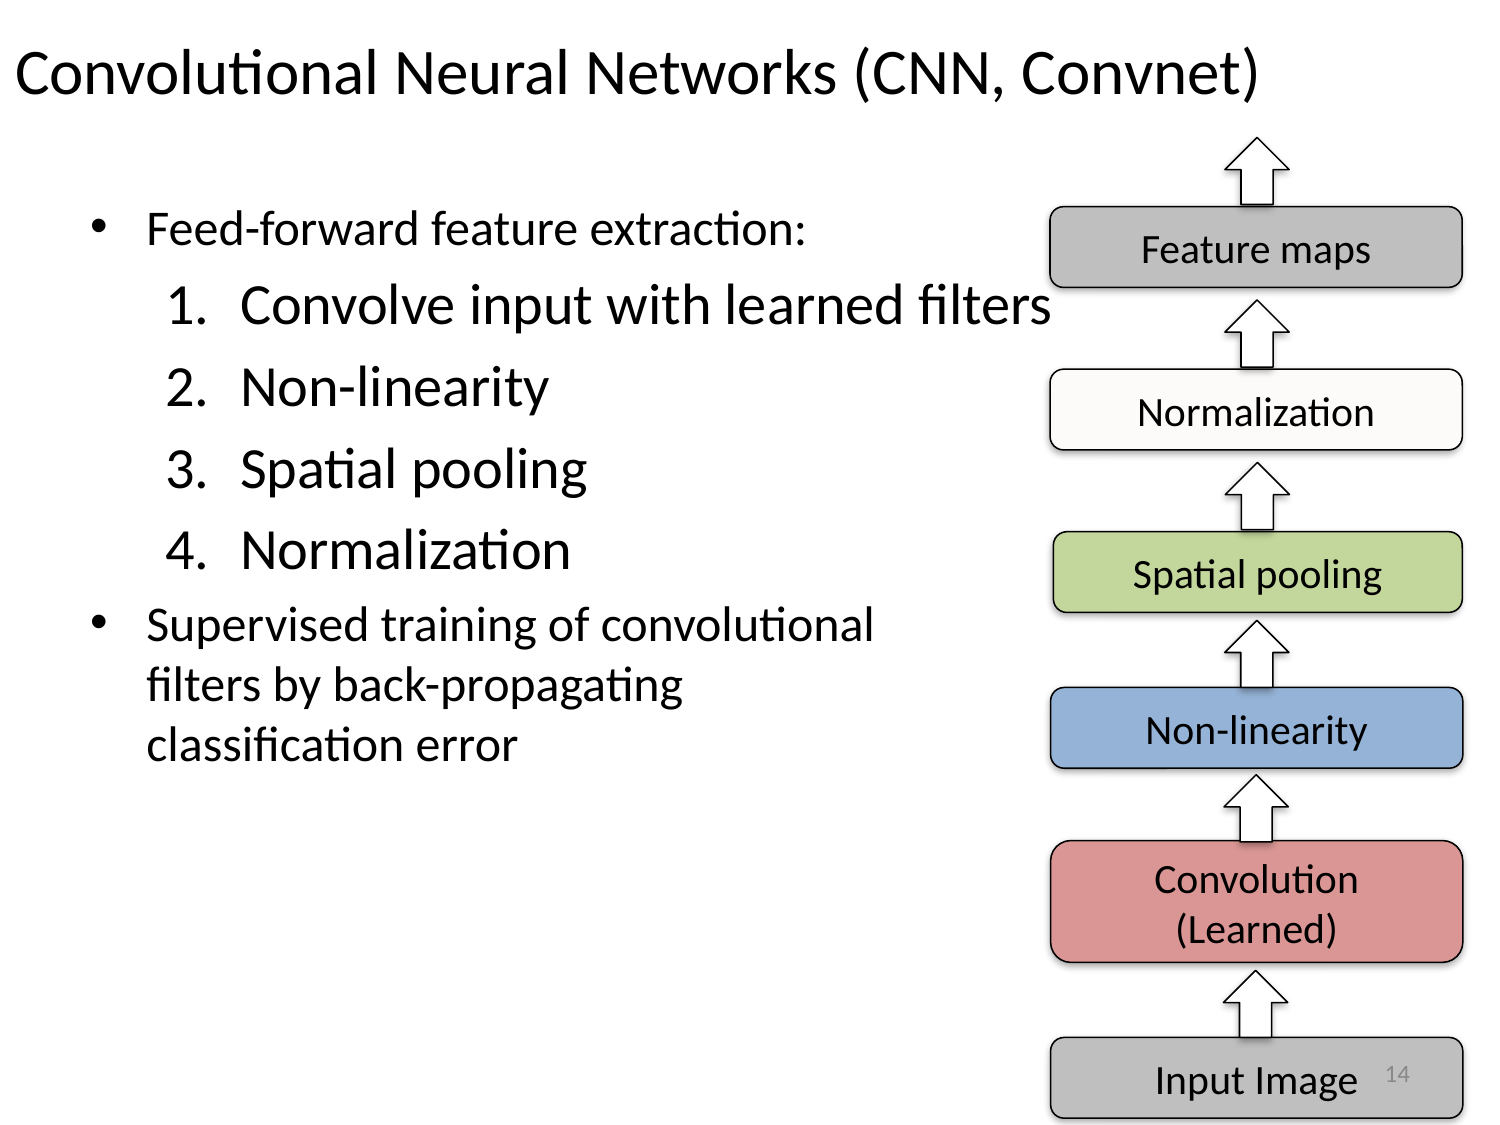

# Convolutional Neural Networks (CNN, Convnet)

Feed-forward feature extraction:
Convolve input with learned filters
Non-linearity
Spatial pooling
Normalization
Supervised training of convolutional
filters by back-propagating
classification error
Feature maps

Normalization

Spatial pooling

Non-linearity

Convolution (Learned)

Input Image
14